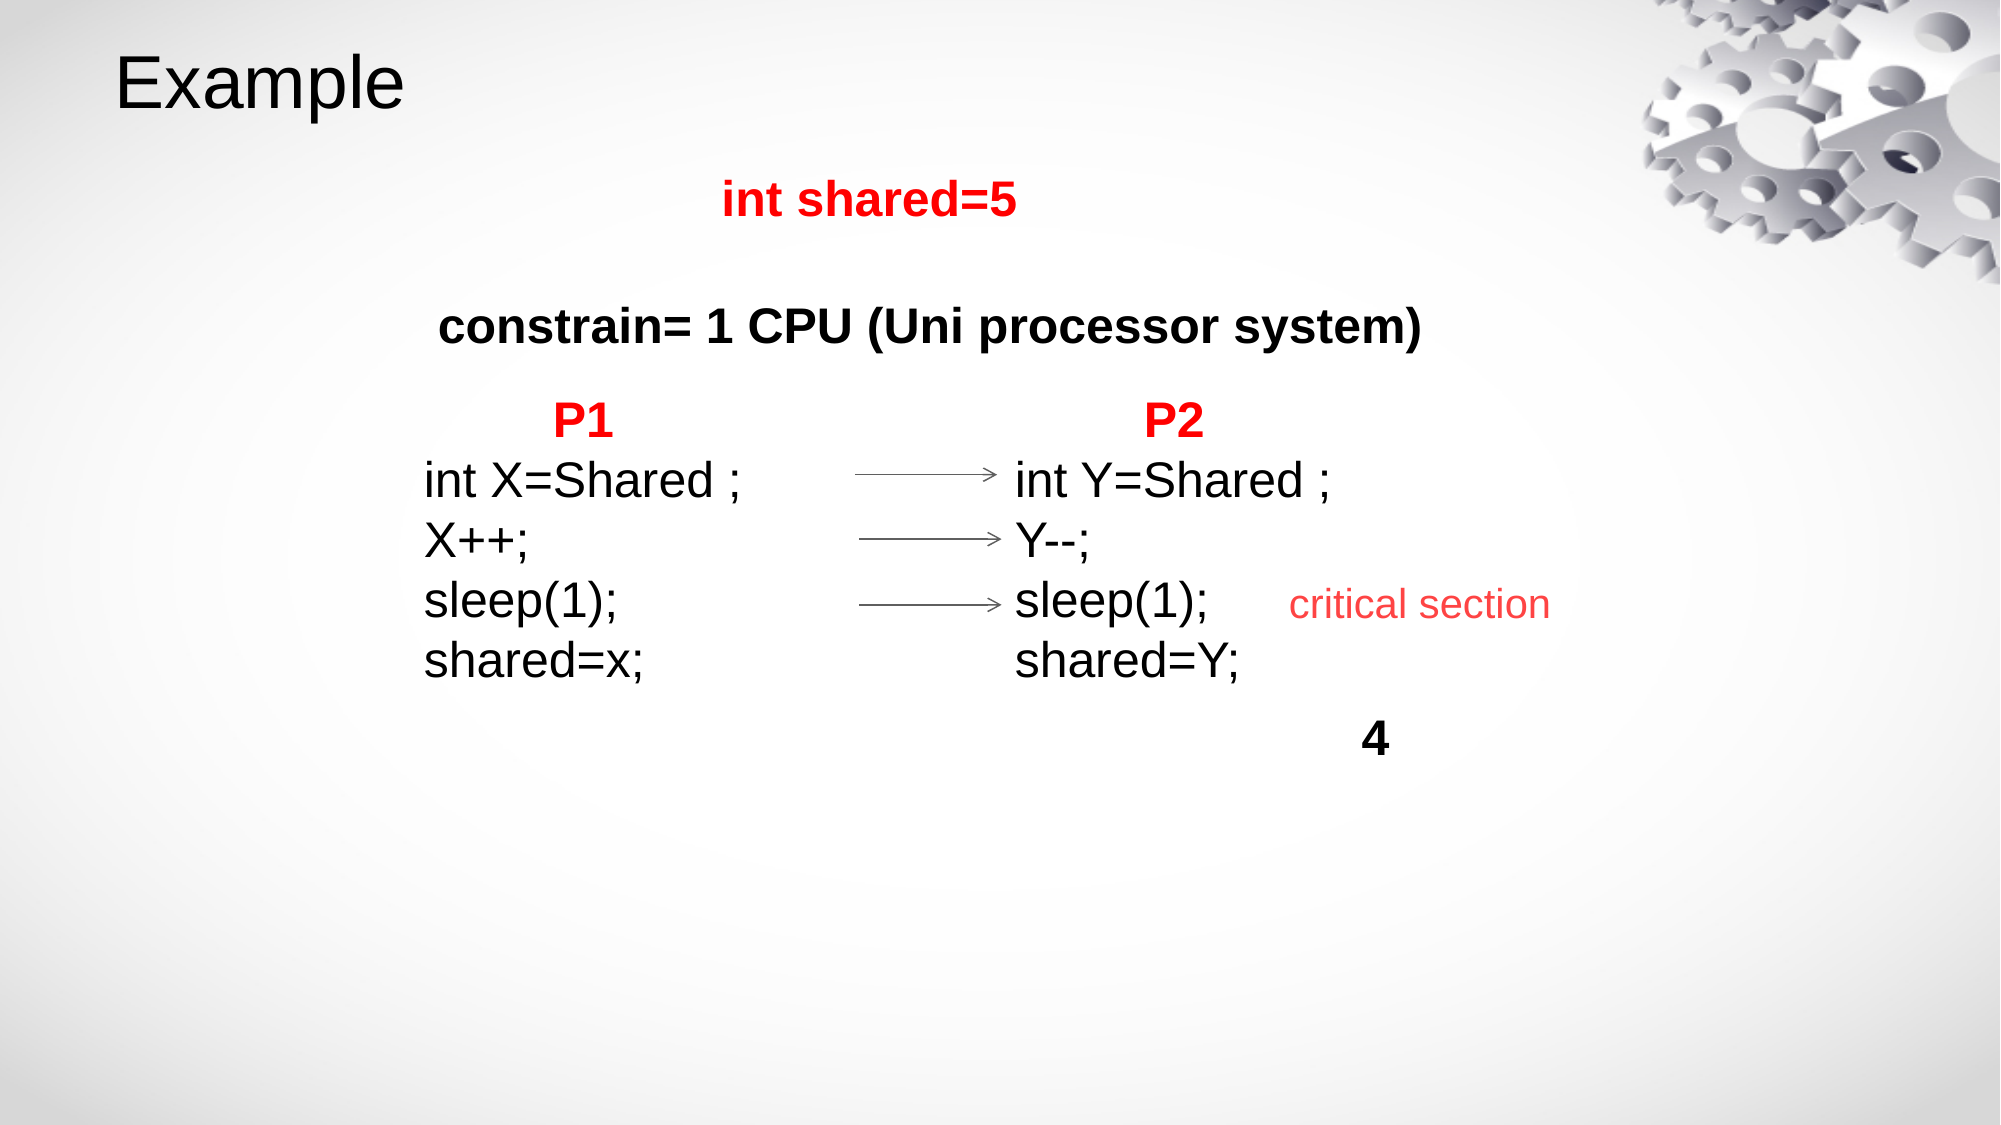

# Example
int shared=5
constrain= 1 CPU (Uni processor system)
P1
int X=Shared ;
X++;
sleep(1);
shared=x;
P2
int Y=Shared ;
Y--;
sleep(1);
shared=Y;
critical section
4